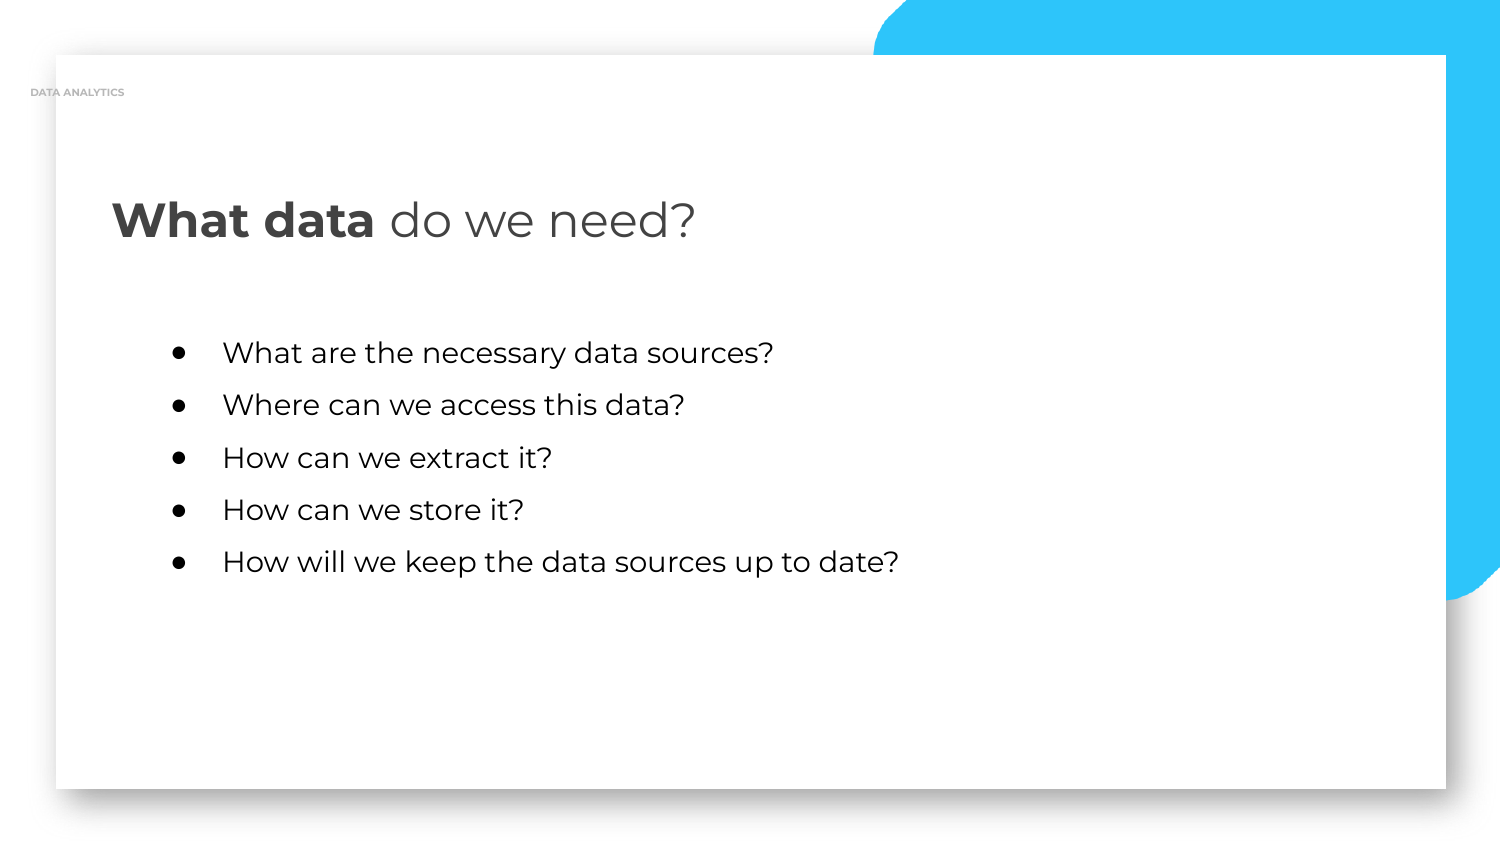

DATA ANALYTICS
What data do we need?
What are the necessary data sources?
Where can we access this data?
How can we extract it?
How can we store it?
How will we keep the data sources up to date?